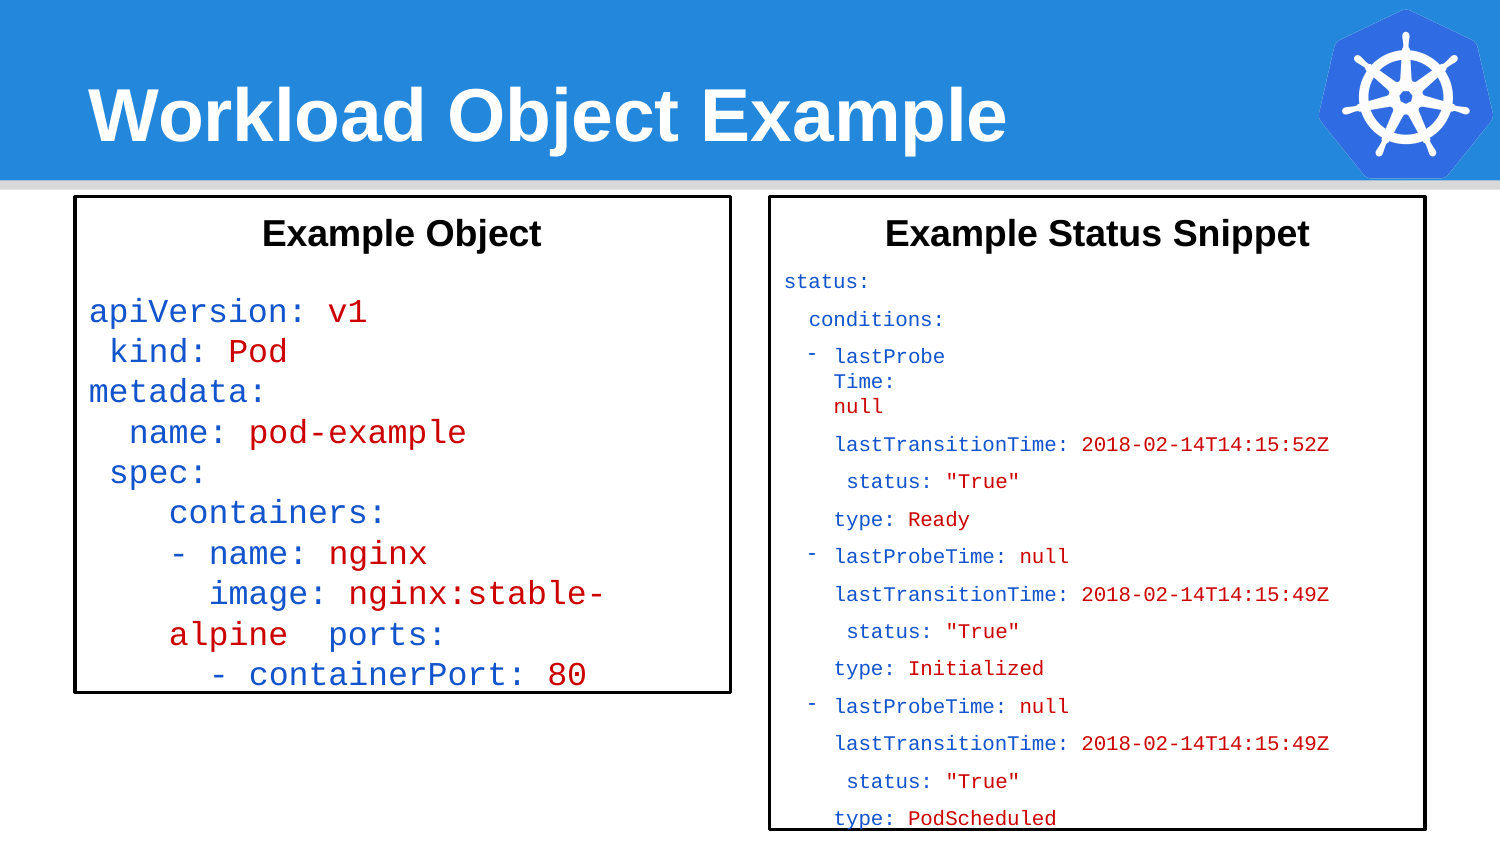

# Workload Object Example
Example Object
apiVersion: v1  kind: Pod  metadata:
name: pod-example  spec:
containers:
- name: nginx
image: nginx:stable-alpine  ports:
- containerPort: 80
Example Status Snippet
status:  conditions:
lastProbeTime: null
lastTransitionTime: 2018-02-14T14:15:52Z  status: "True"
type: Ready
lastProbeTime: null
lastTransitionTime: 2018-02-14T14:15:49Z  status: "True"
type: Initialized
lastProbeTime: null
lastTransitionTime: 2018-02-14T14:15:49Z  status: "True"
type: PodScheduled